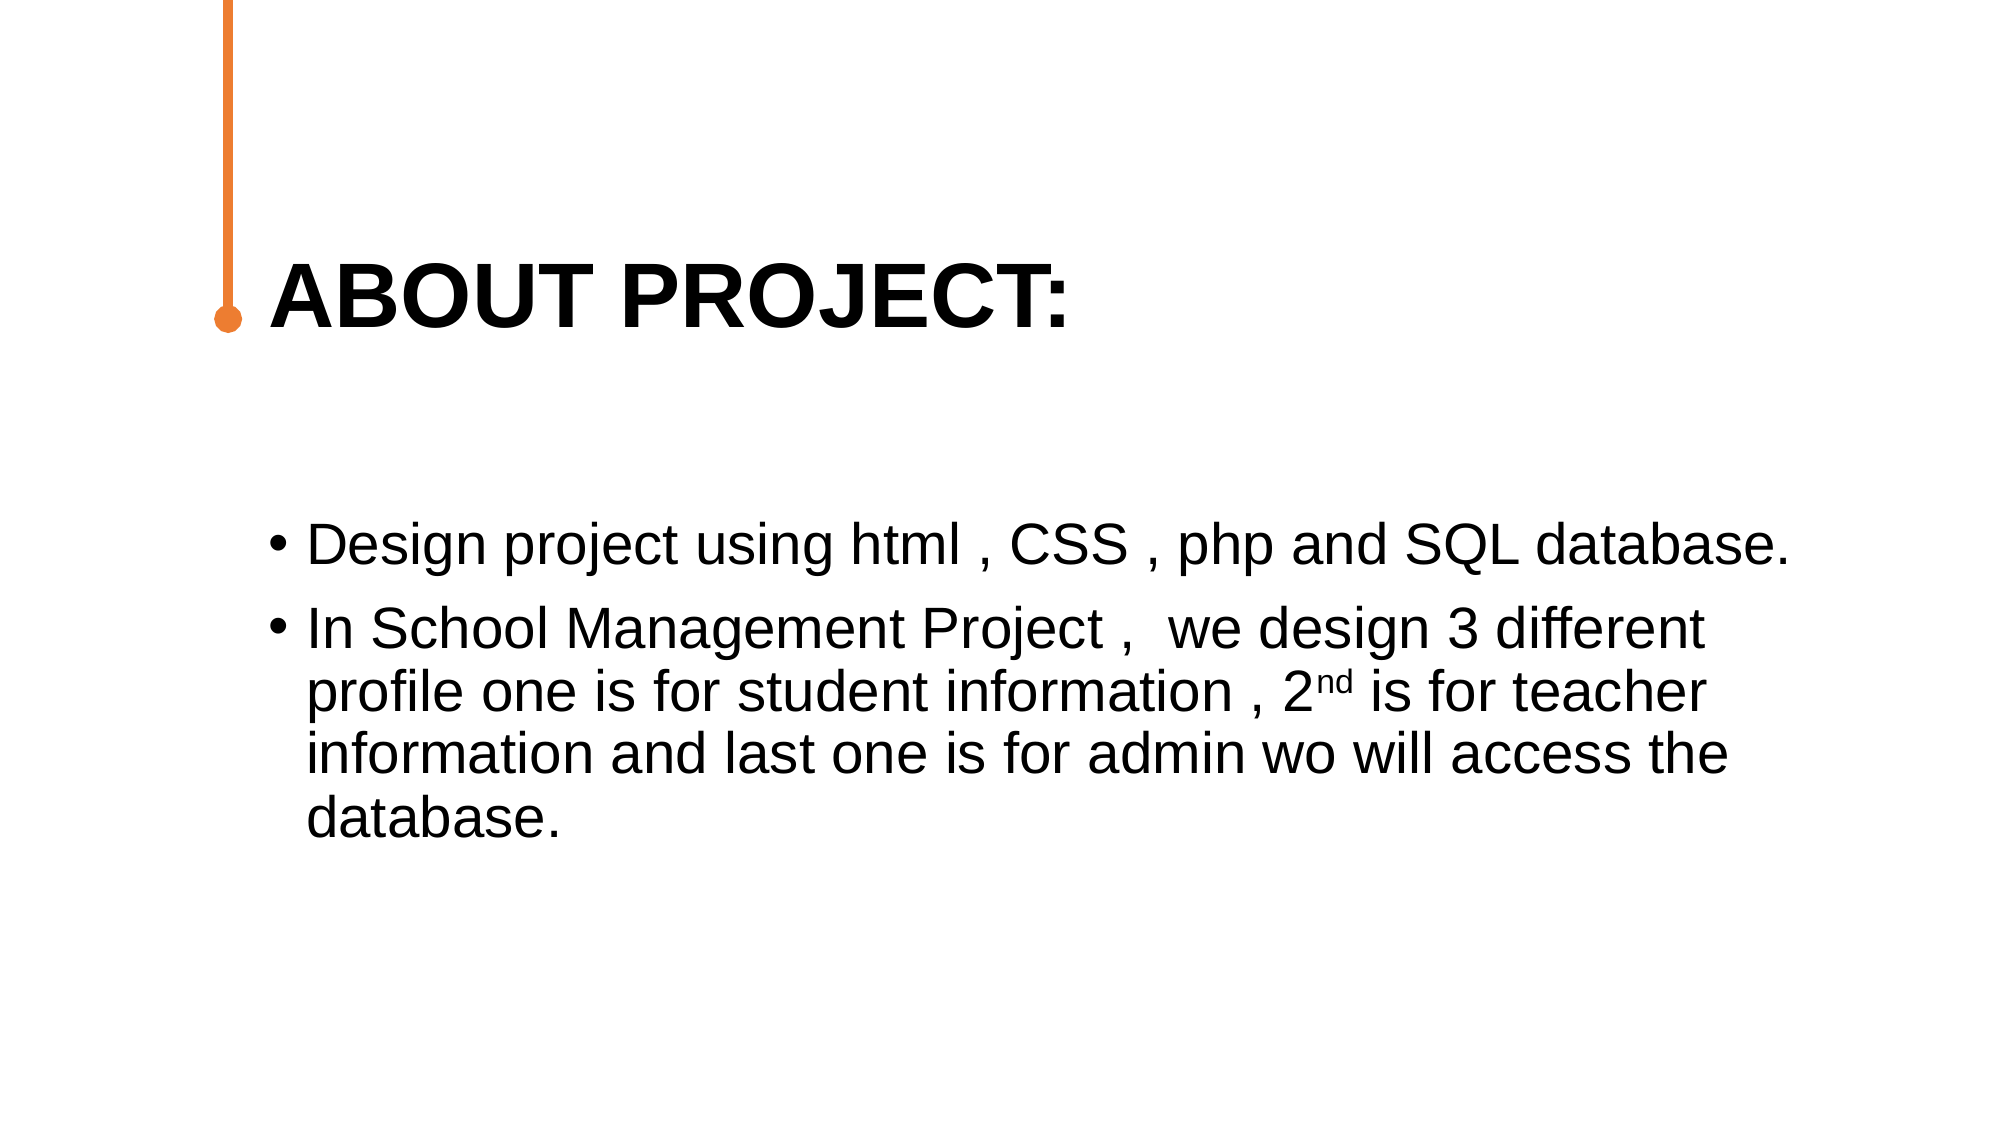

# ABOUT PROJECT:
Design project using html , CSS , php and SQL database.
In School Management Project ,  we design 3 different profile one is for student information , 2nd is for teacher information and last one is for admin wo will access the database.